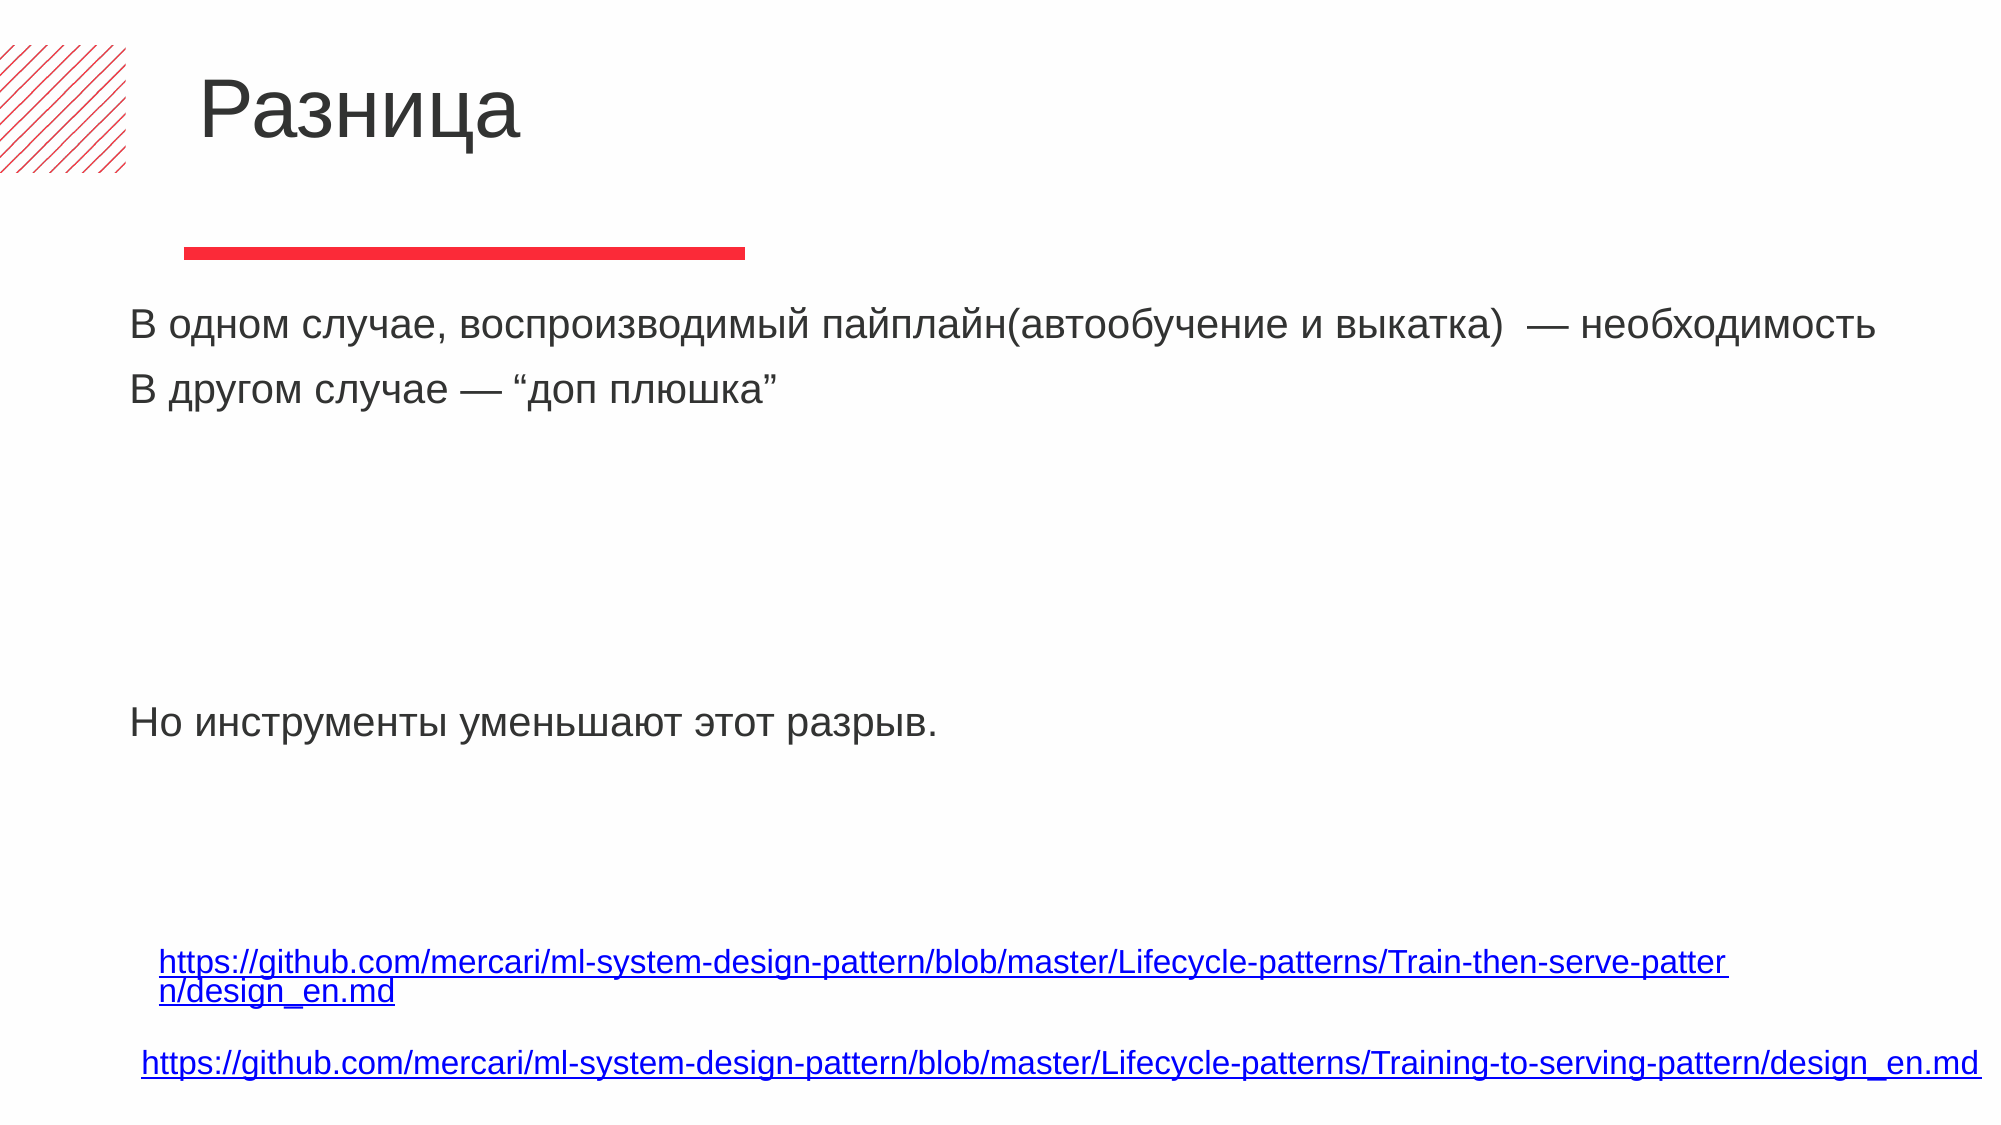

Разница
В одном случае, воспроизводимый пайплайн(автообучение и выкатка)  — необходимость
В другом случае — “доп плюшка”

Но инструменты уменьшают этот разрыв.
https://github.com/mercari/ml-system-design-pattern/blob/master/Lifecycle-patterns/Train-then-serve-pattern/design_en.md
https://github.com/mercari/ml-system-design-pattern/blob/master/Lifecycle-patterns/Training-to-serving-pattern/design_en.md